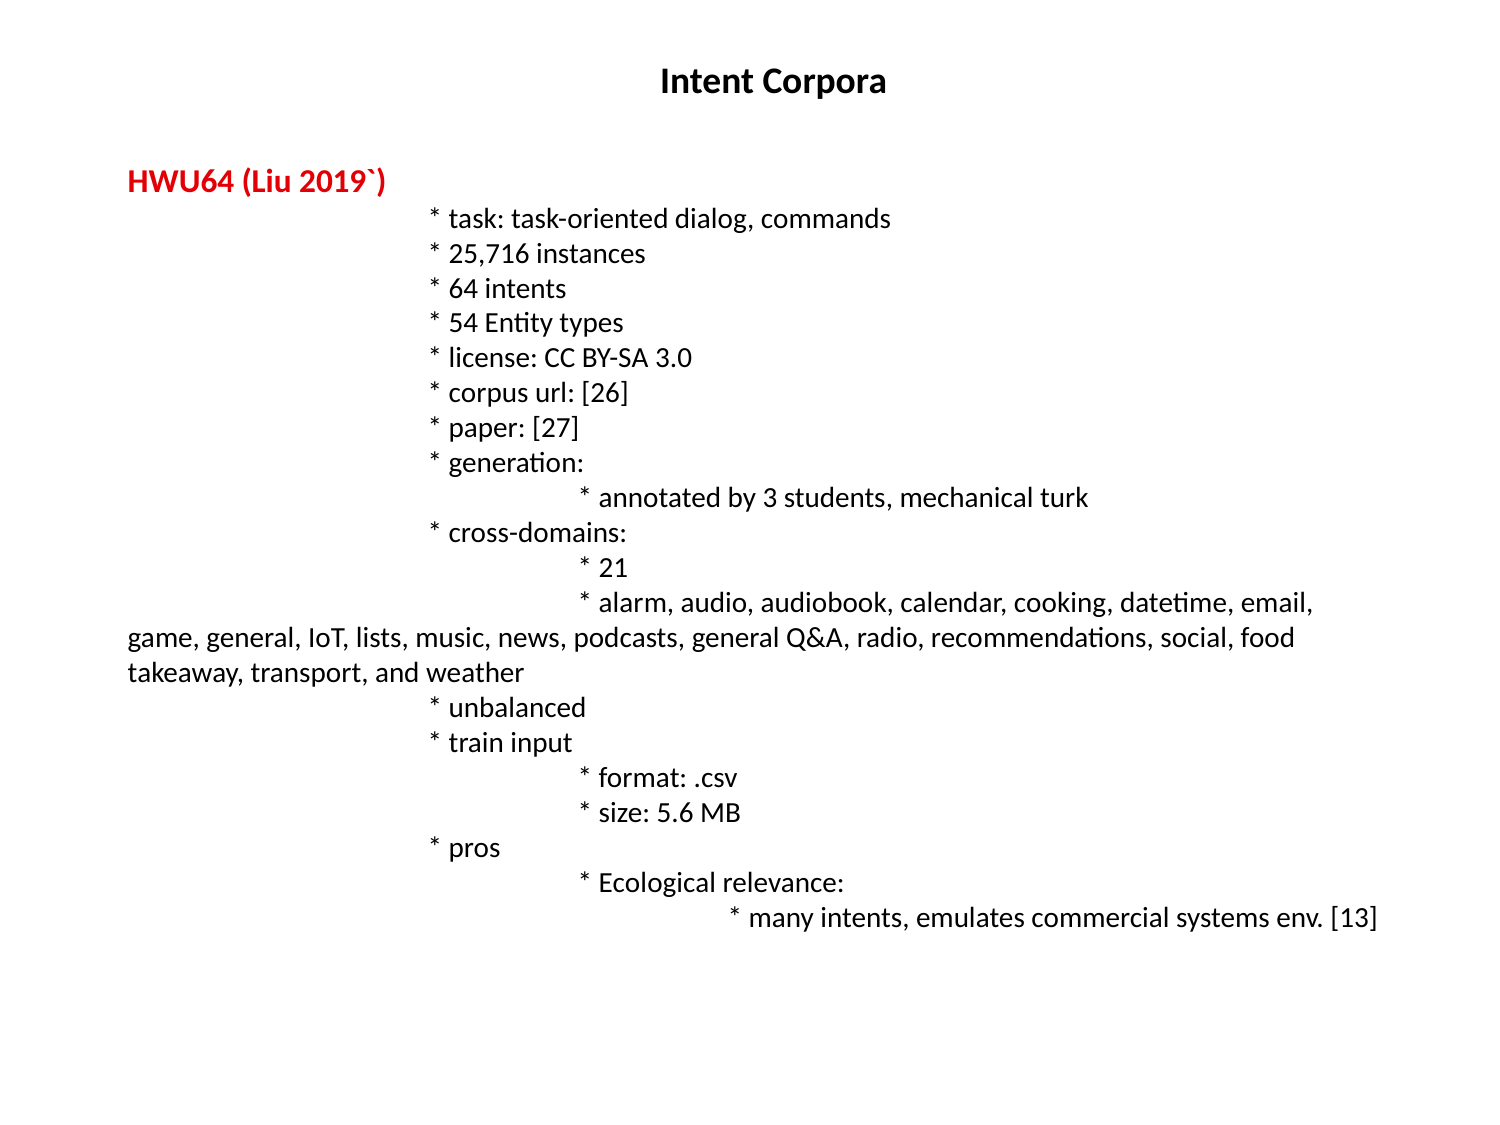

Intent Corpora
HWU64 (Liu 2019`)
		* task: task-oriented dialog, commands
		* 25,716 instances
		* 64 intents
		* 54 Entity types
		* license: CC BY-SA 3.0
		* corpus url: [26]
		* paper: [27]
		* generation:
			* annotated by 3 students, mechanical turk
		* cross-domains:
			* 21
			* alarm, audio, audiobook, calendar, cooking, datetime, email, game, general, IoT, lists, music, news, podcasts, general Q&A, radio, recommendations, social, food takeaway, transport, and weather
		* unbalanced
		* train input
			* format: .csv
			* size: 5.6 MB
		* pros
			* Ecological relevance:
				* many intents, emulates commercial systems env. [13]